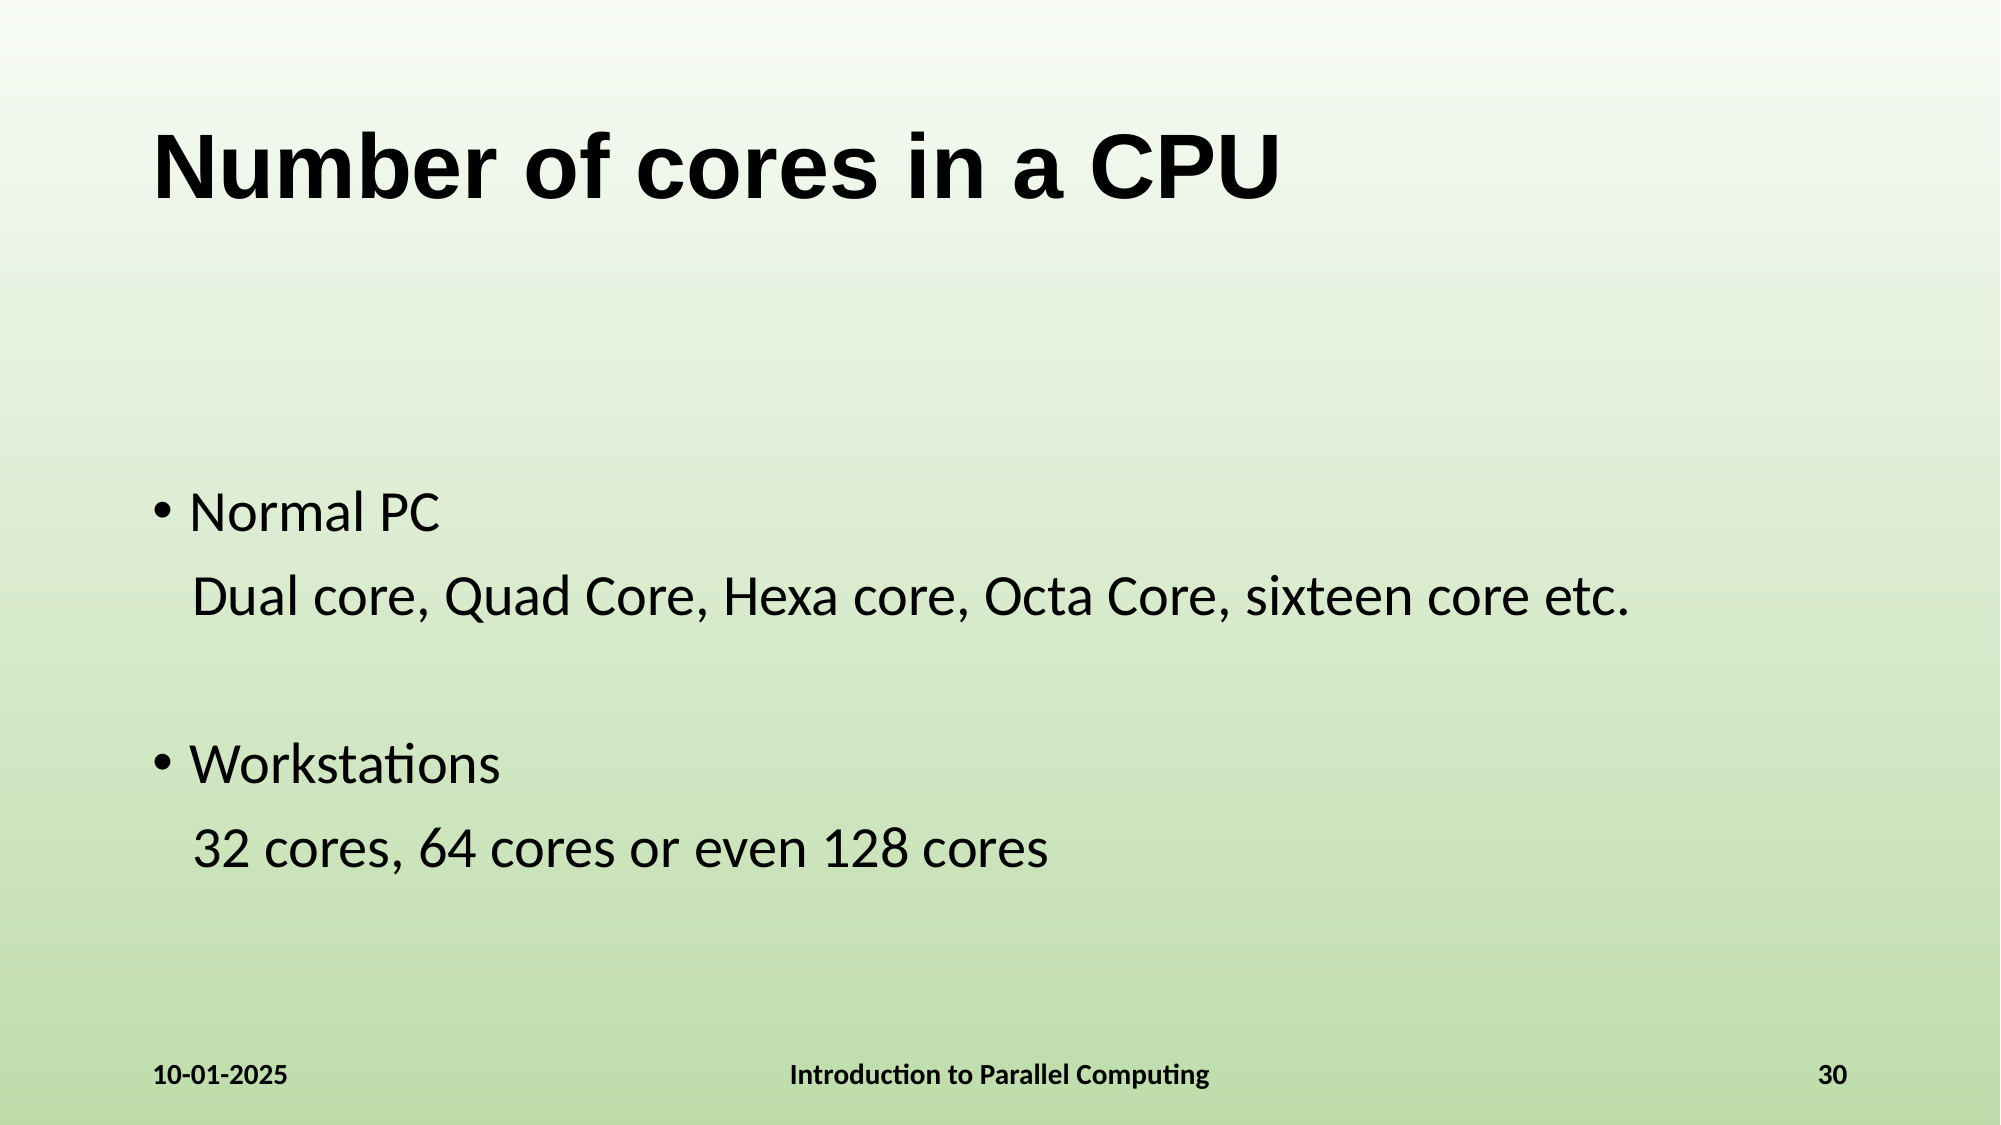

# Number of cores in a CPU

Normal PC
   Dual core, Quad Core, Hexa core, Octa Core, sixteen core etc.

Workstations
   32 cores, 64 cores or even 128 cores
10-01-2025
Introduction to Parallel Computing
30